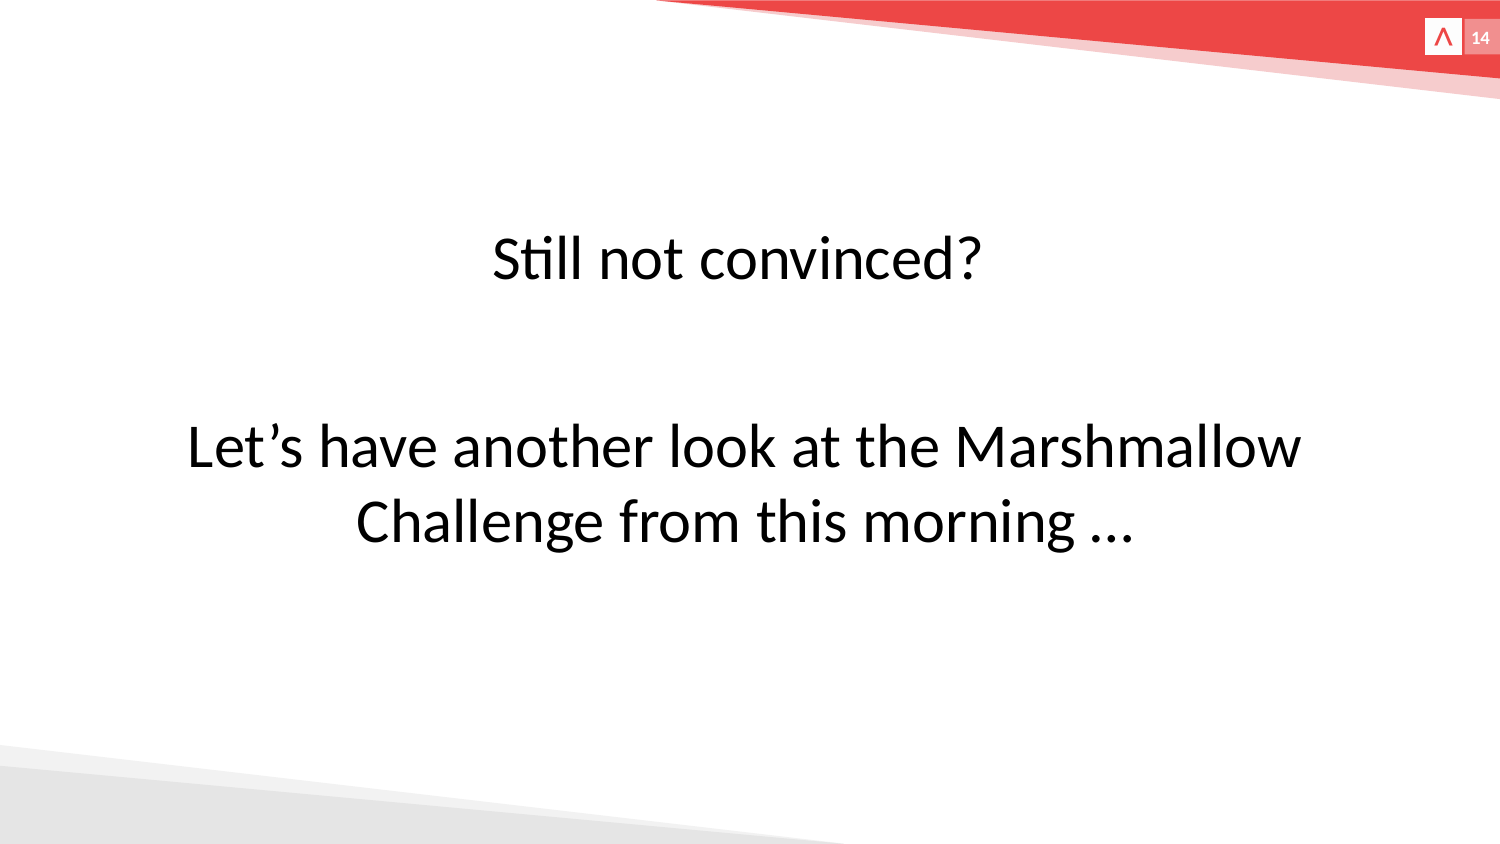

Still not convinced?

Let’s have another look at the Marshmallow Challenge from this morning …